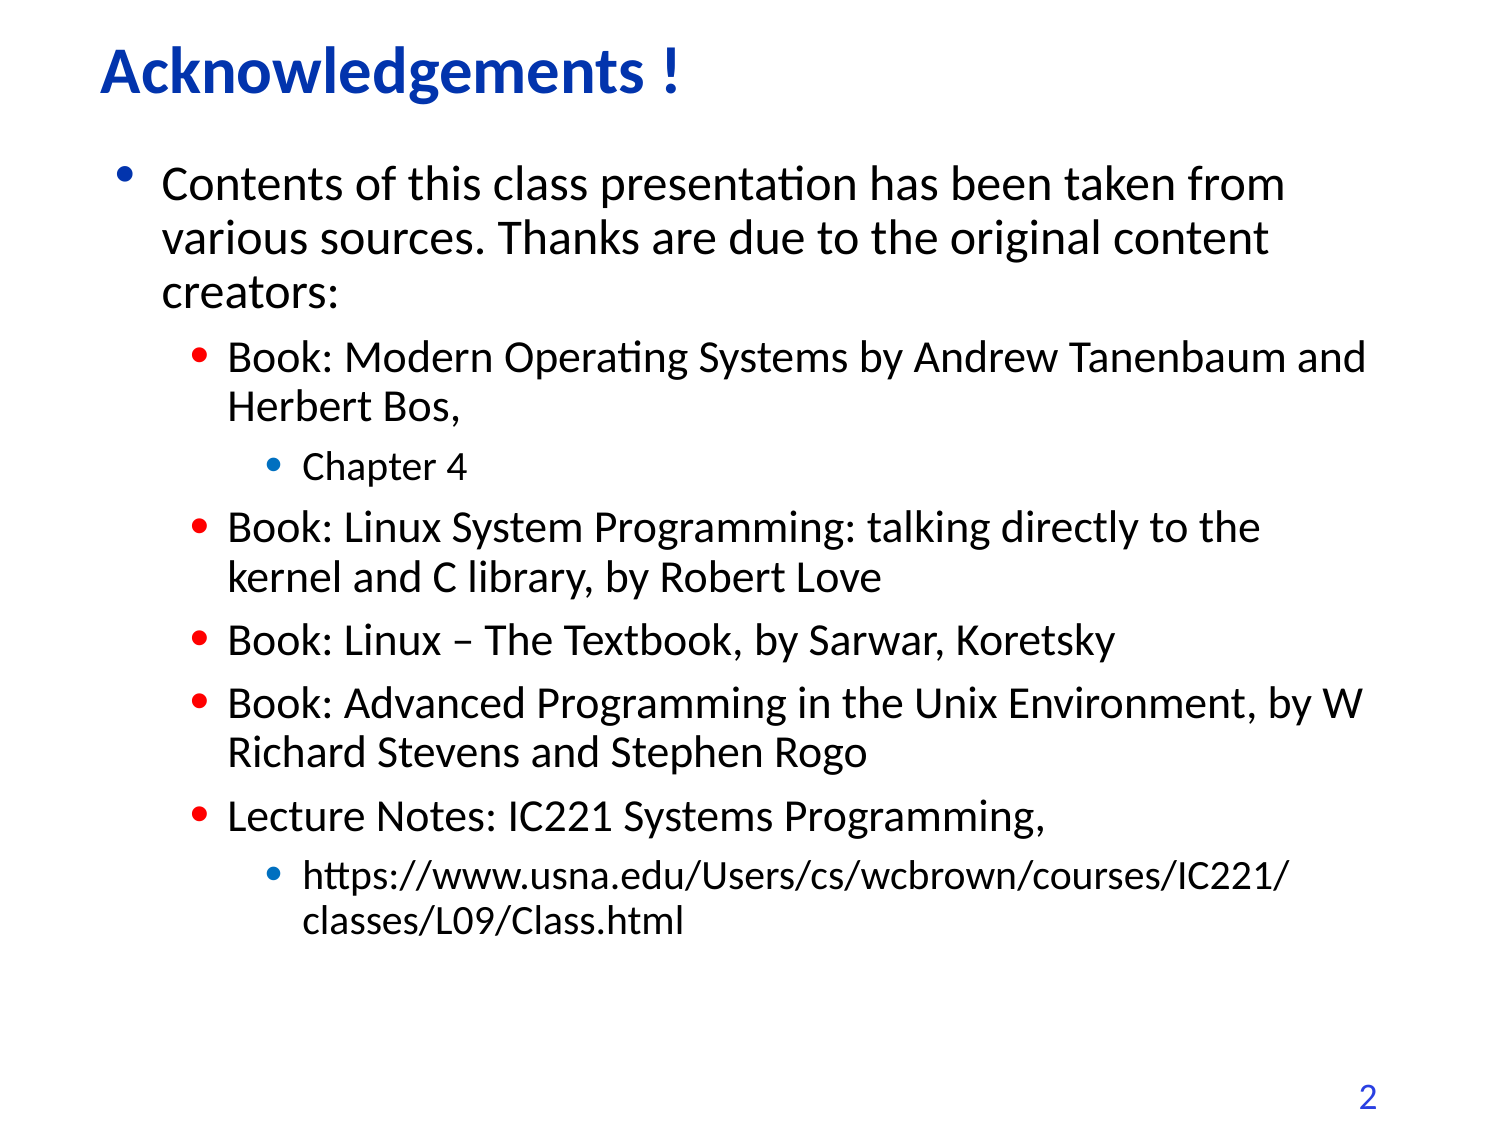

# Acknowledgements !
Contents of this class presentation has been taken from various sources. Thanks are due to the original content creators:
Book: Modern Operating Systems by Andrew Tanenbaum and Herbert Bos,
Chapter 4
Book: Linux System Programming: talking directly to the kernel and C library, by Robert Love
Book: Linux – The Textbook, by Sarwar, Koretsky
Book: Advanced Programming in the Unix Environment, by W Richard Stevens and Stephen Rogo
Lecture Notes: IC221 Systems Programming,
https://www.usna.edu/Users/cs/wcbrown/courses/IC221/classes/L09/Class.html